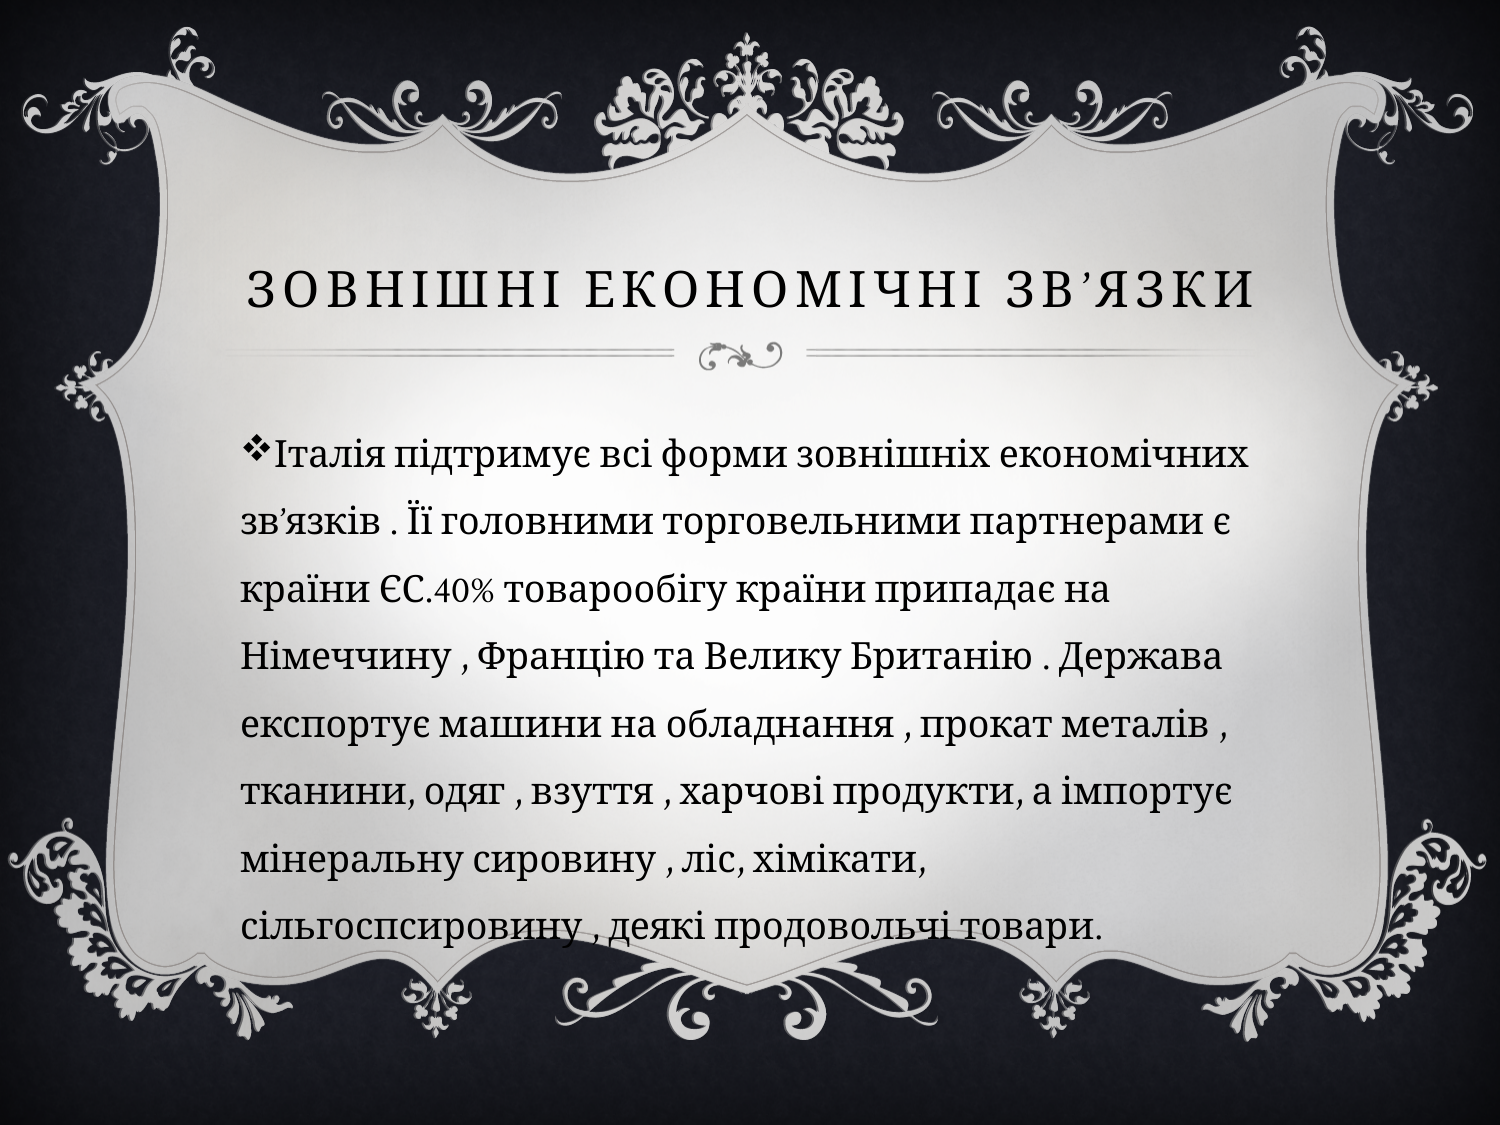

# Зовнішні економічні зв’язки
Італія підтримує всі форми зовнішніх економічних зв’язків . Її головними торговельними партнерами є країни ЄС.40% товарообігу країни припадає на Німеччину , Францію та Велику Британію . Держава експортує машини на обладнання , прокат металів , тканини, одяг , взуття , харчові продукти, а імпортує мінеральну сировину , ліс, хімікати, сільгоспсировину , деякі продовольчі товари.